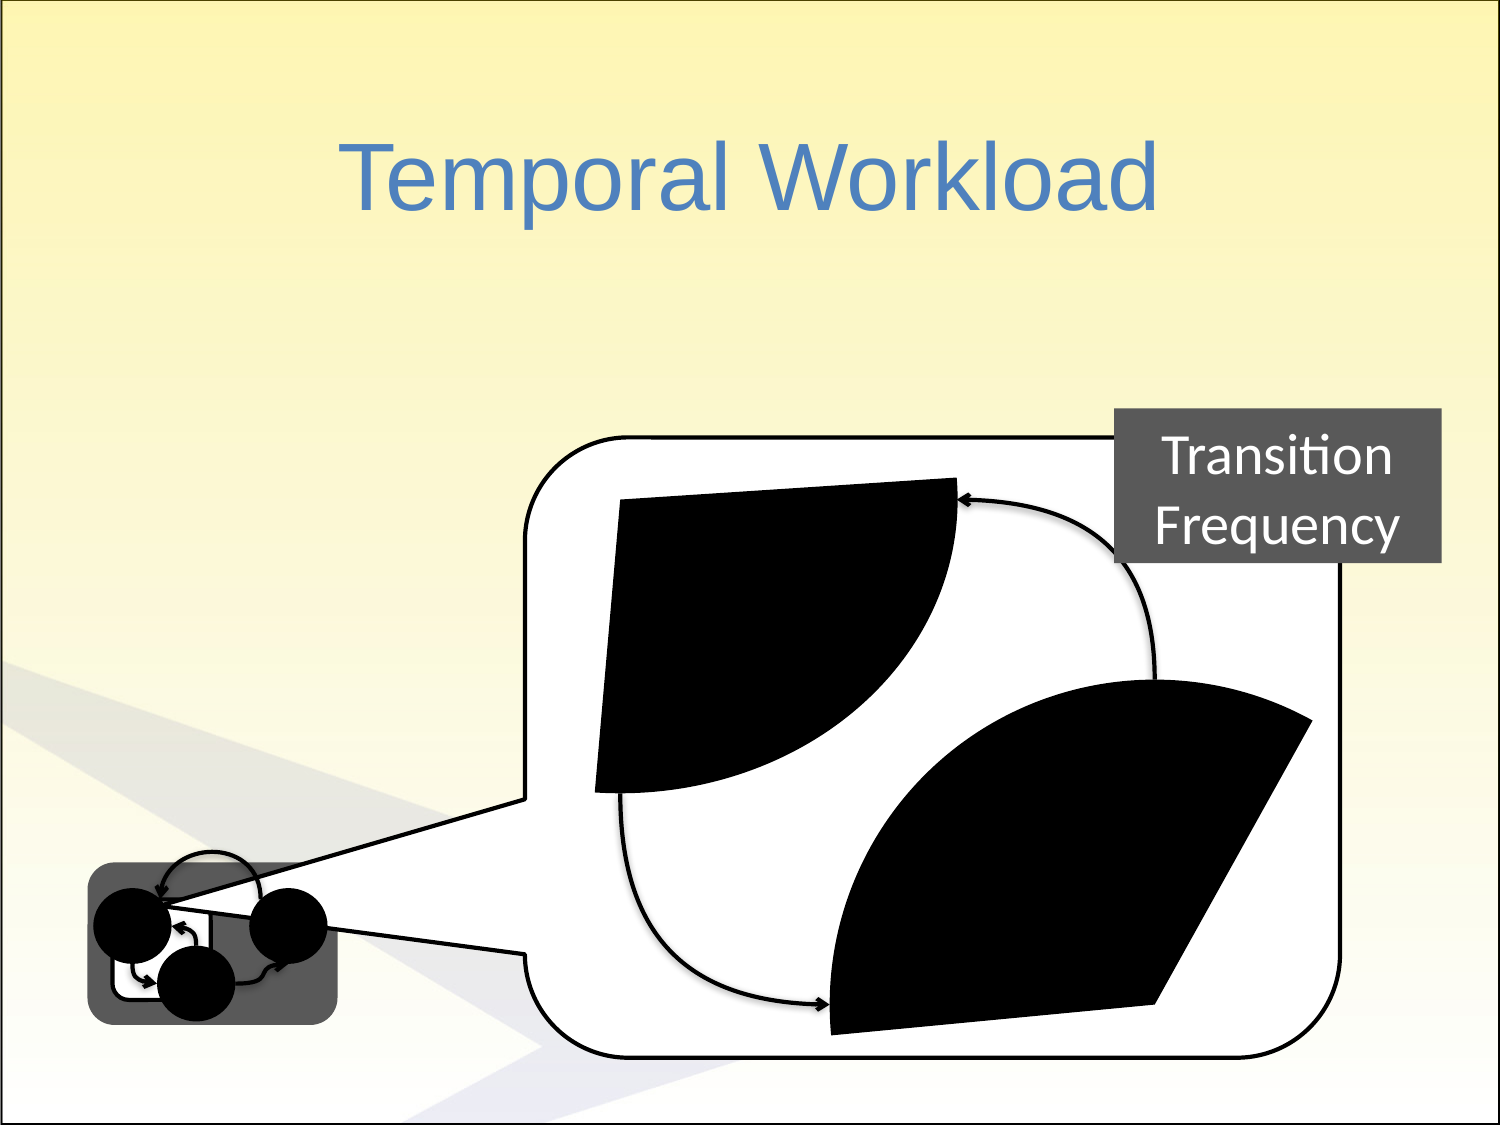

# Temporal Workload

Transition Frequency

Mission Manager